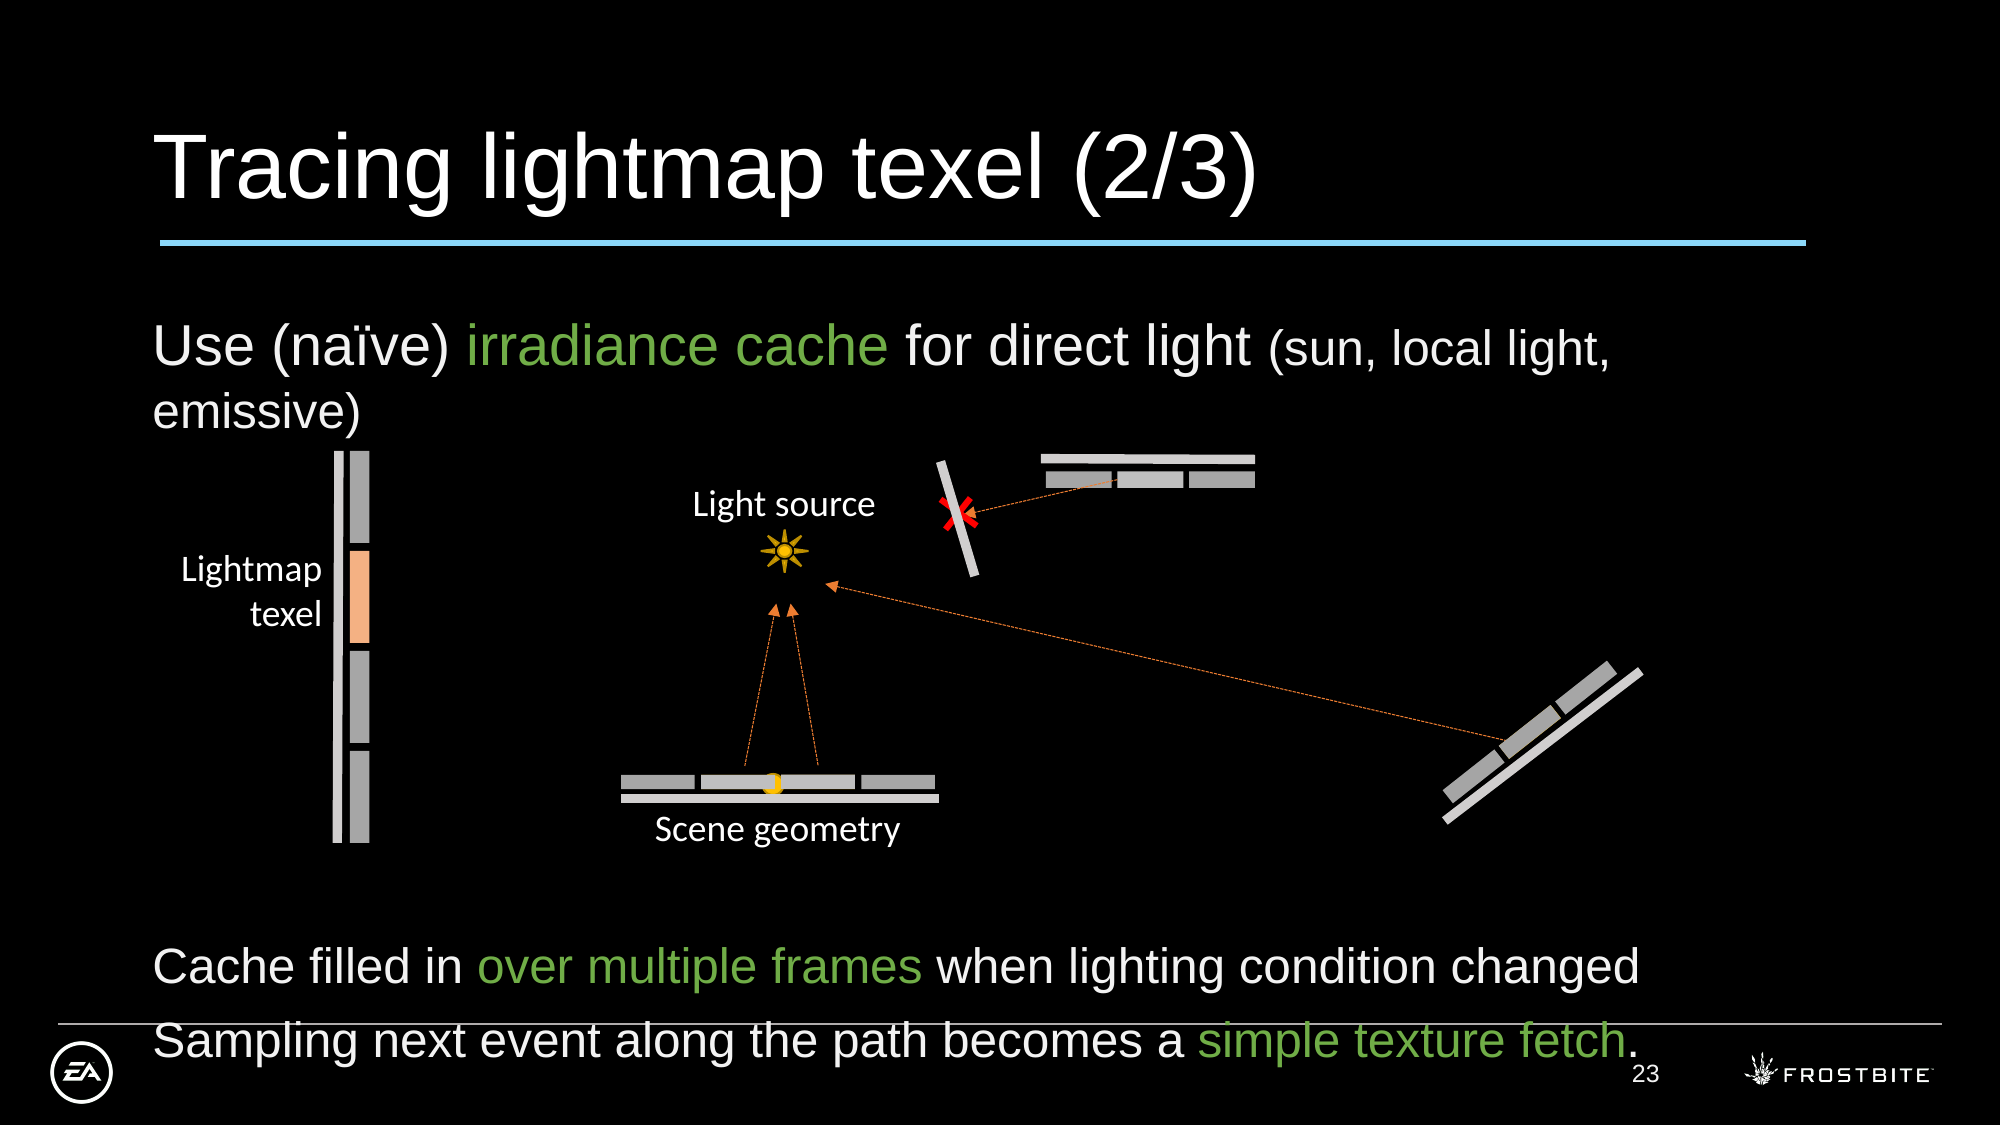

# Tracing lightmap texel (2/3)
Use (naïve) irradiance cache for direct light (sun, local light, emissive)

Cache filled in over multiple frames when lighting condition changed
Sampling next event along the path becomes a simple texture fetch.

Light source

Lightmap texel

Scene geometry
23